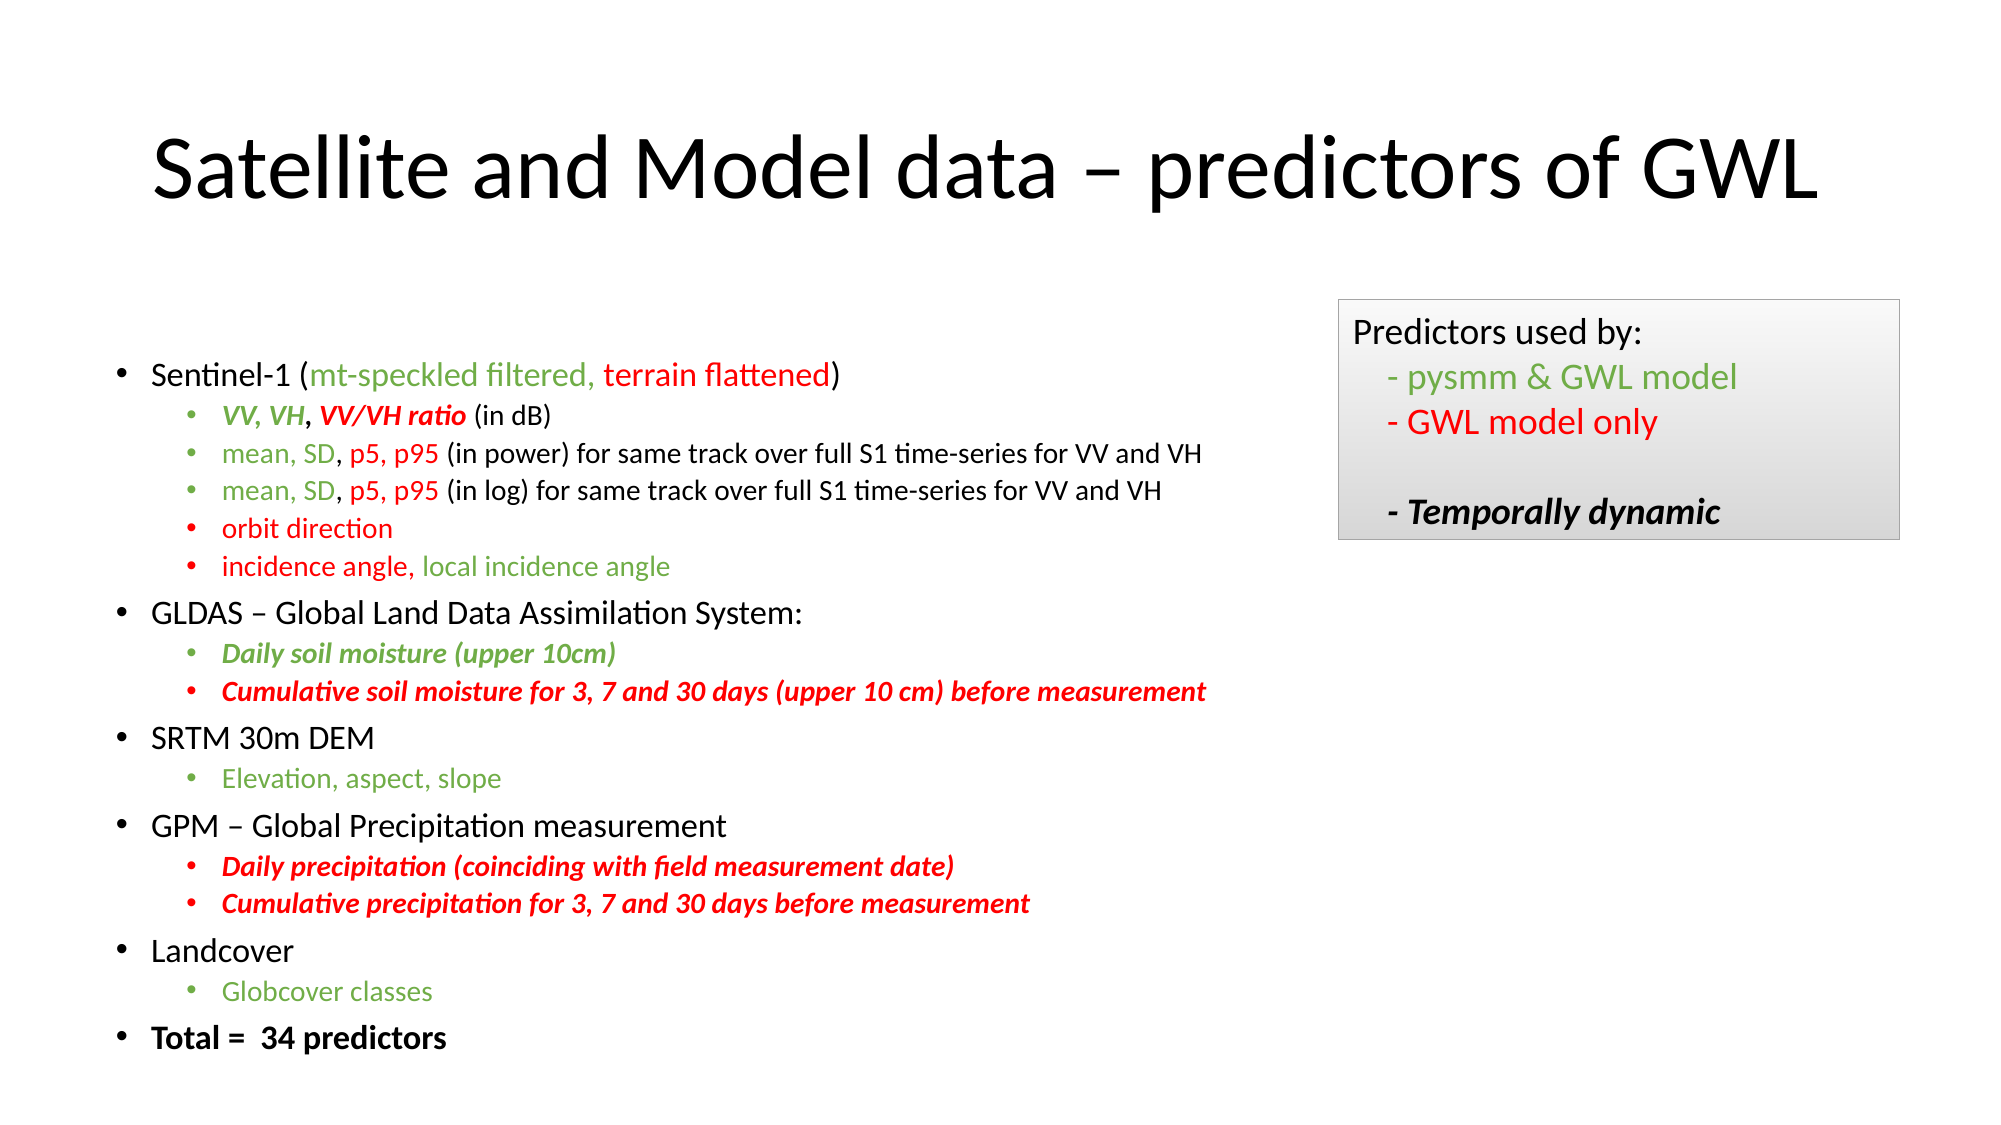

# Satellite and Model data – predictors of GWL
Predictors used by:
    - pysmm & GWL model
    - GWL model only

    - Temporally dynamic
Sentinel-1 (mt-speckled filtered, terrain flattened)
VV, VH, VV/VH ratio (in dB)
mean, SD, p5, p95 (in power) for same track over full S1 time-series for VV and VH
mean, SD, p5, p95 (in log) for same track over full S1 time-series for VV and VH
orbit direction
incidence angle, local incidence angle
GLDAS – Global Land Data Assimilation System:
Daily soil moisture (upper 10cm)
Cumulative soil moisture for 3, 7 and 30 days (upper 10 cm) before measurement
SRTM 30m DEM
Elevation, aspect, slope
GPM – Global Precipitation measurement
Daily precipitation (coinciding with field measurement date)
Cumulative precipitation for 3, 7 and 30 days before measurement
Landcover
Globcover classes
Total =  34 predictors